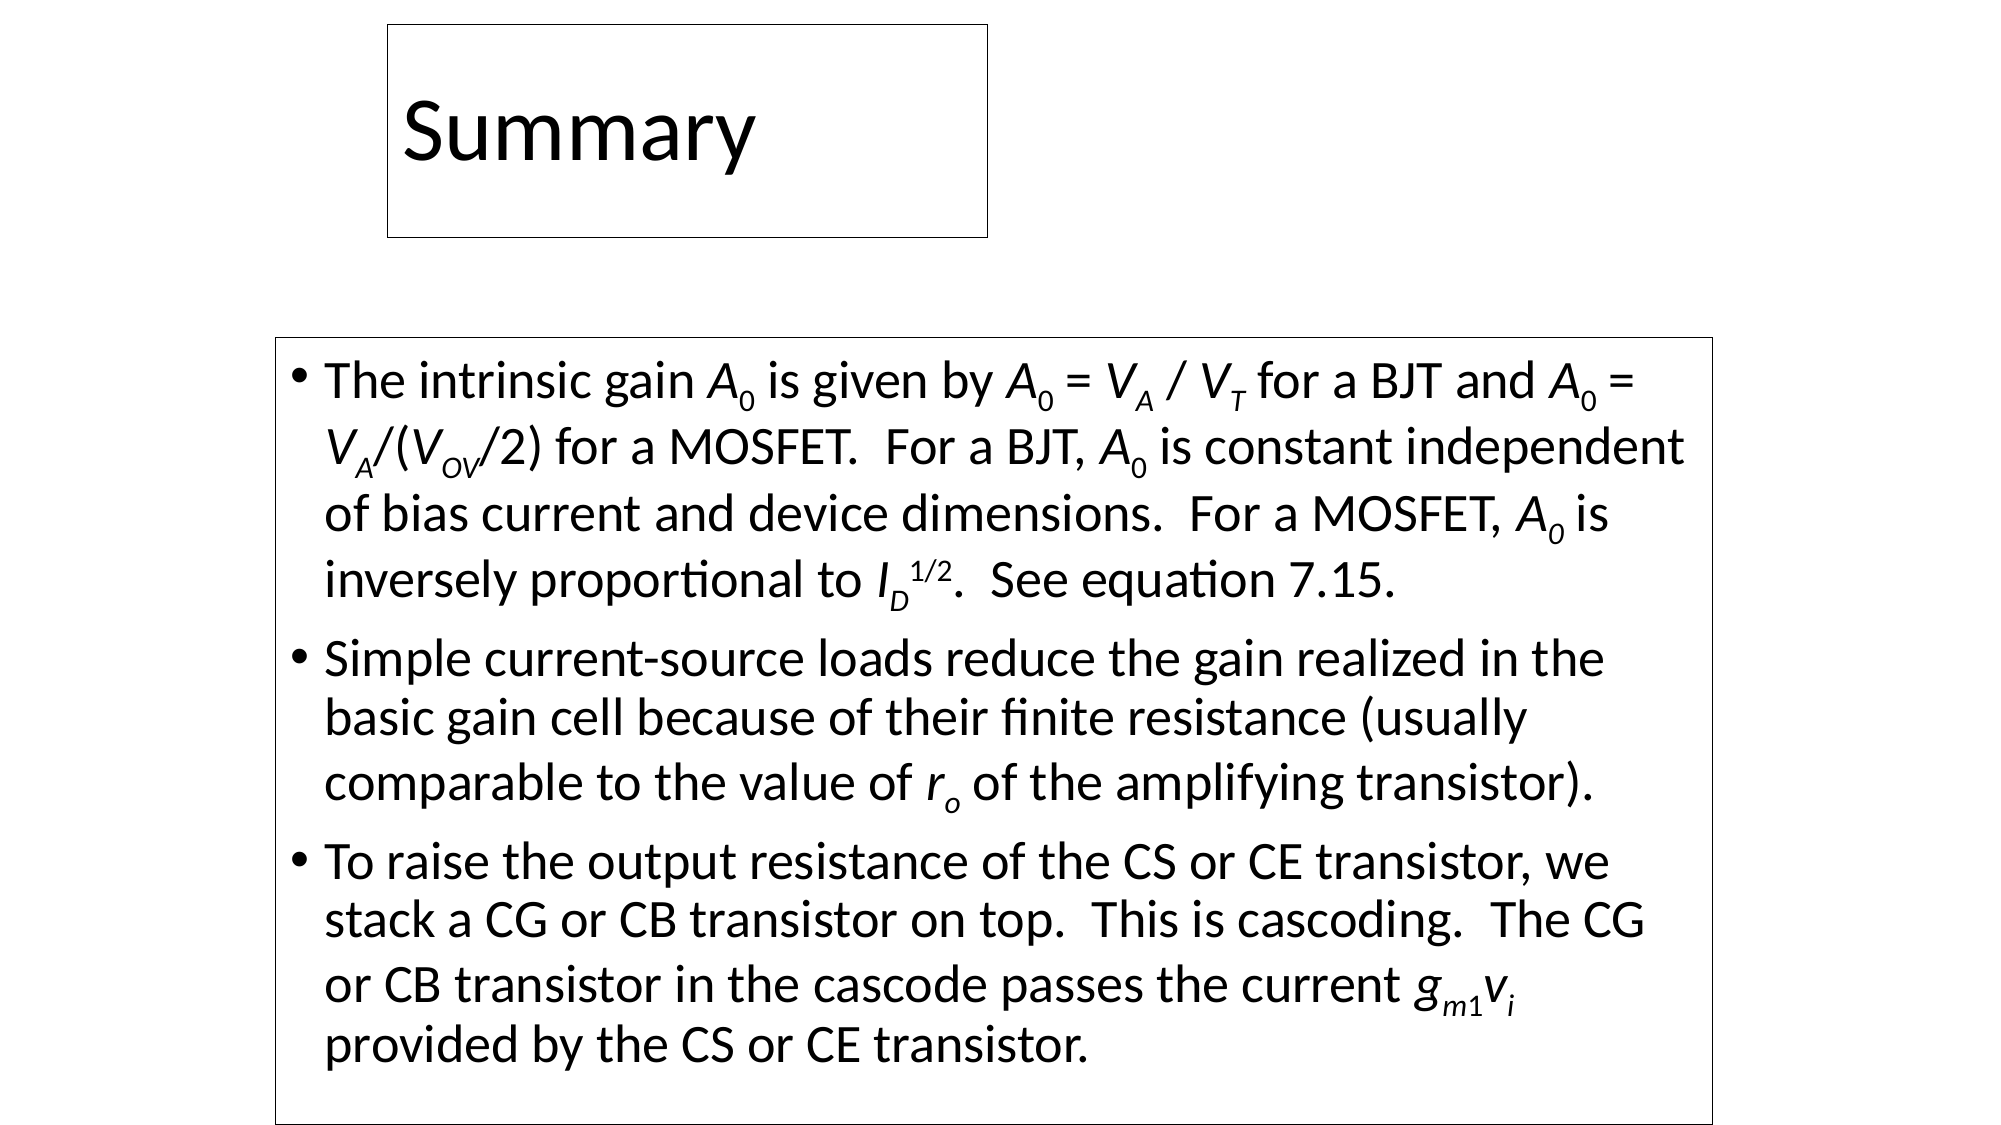

# Summary
The intrinsic gain A0 is given by A0 = VA / VT for a BJT and A0 = VA/(VOV/2) for a MOSFET.  For a BJT, A0 is constant independent of bias current and device dimensions.  For a MOSFET, A0 is inversely proportional to ID1/2.  See equation 7.15.
Simple current-source loads reduce the gain realized in the basic gain cell because of their finite resistance (usually comparable to the value of ro of the amplifying transistor).
To raise the output resistance of the CS or CE transistor, we stack a CG or CB transistor on top.  This is cascoding.  The CG or CB transistor in the cascode passes the current gm1vi provided by the CS or CE transistor.